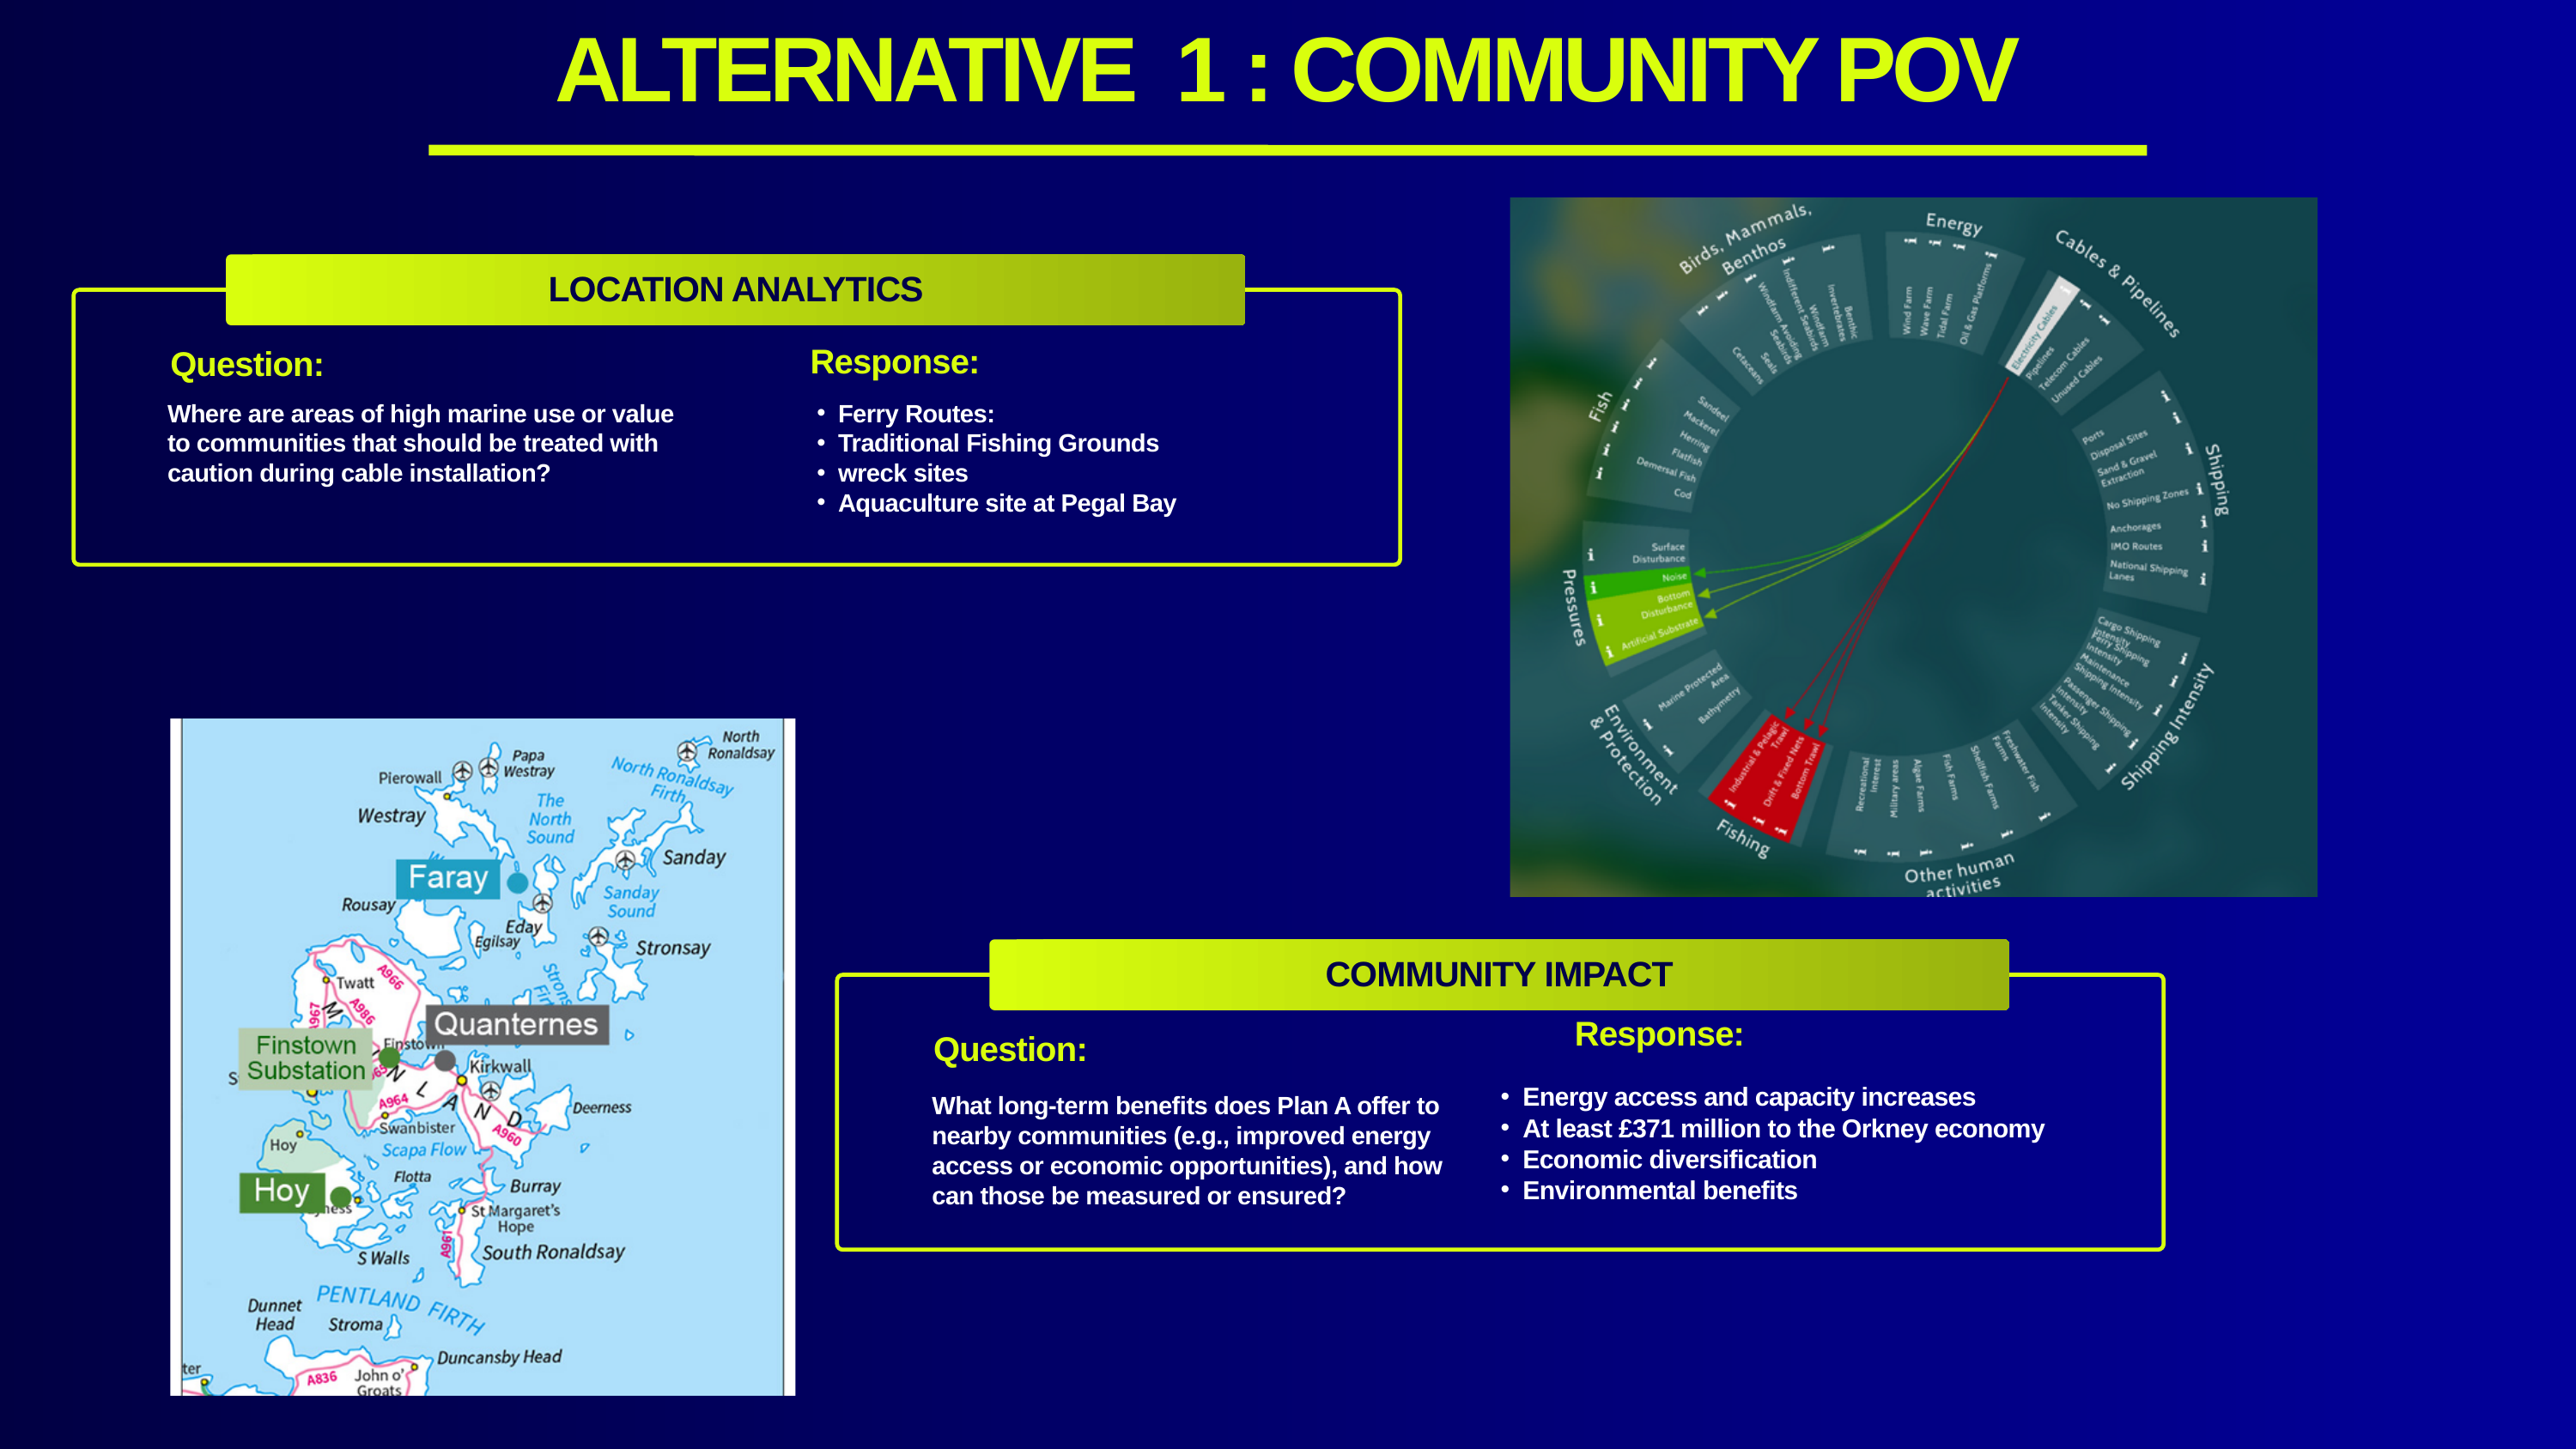

ALTERNATIVE  1 : COMMUNITY POV

LOCATION ANALYTICS

Response:
Question:
Where are areas of high marine use or value to communities that should be treated with caution during cable installation?
Ferry Routes:
Traditional Fishing Grounds
wreck sites
Aquaculture site at Pegal Bay

COMMUNITY IMPACT

Response:
Question:
Energy access and capacity increases
At least £371 million to the Orkney economy
Economic diversification
Environmental benefits
What long-term benefits does Plan A offer to nearby communities (e.g., improved energy access or economic opportunities), and how can those be measured or ensured?